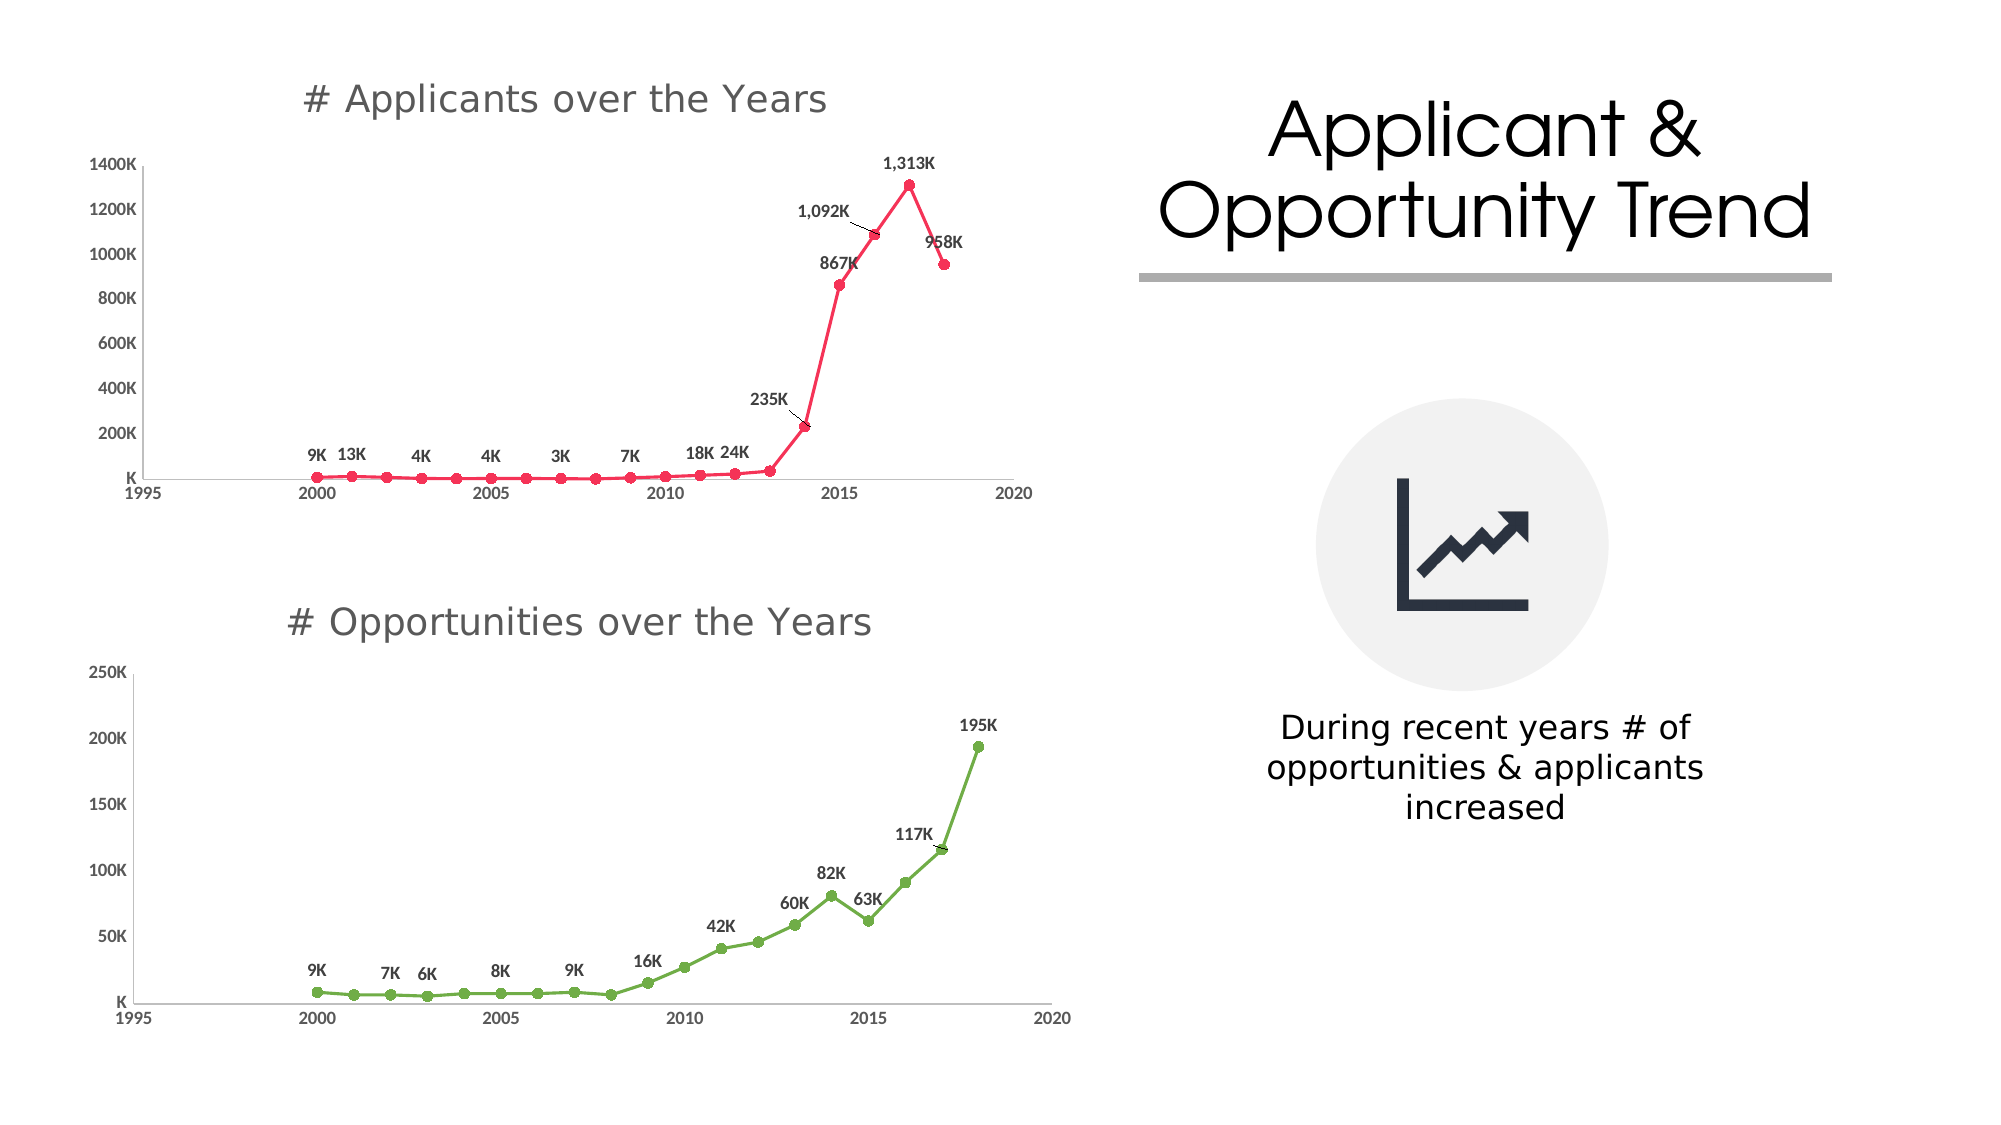

### Chart: # Applicants over the Years

| Category | Application count |
|---|---|
# Applicant & Opportunity Trend

### Chart: # Opportunities over the Years

| Category | Application count |
|---|---|
During recent years # of opportunities & applicants increased